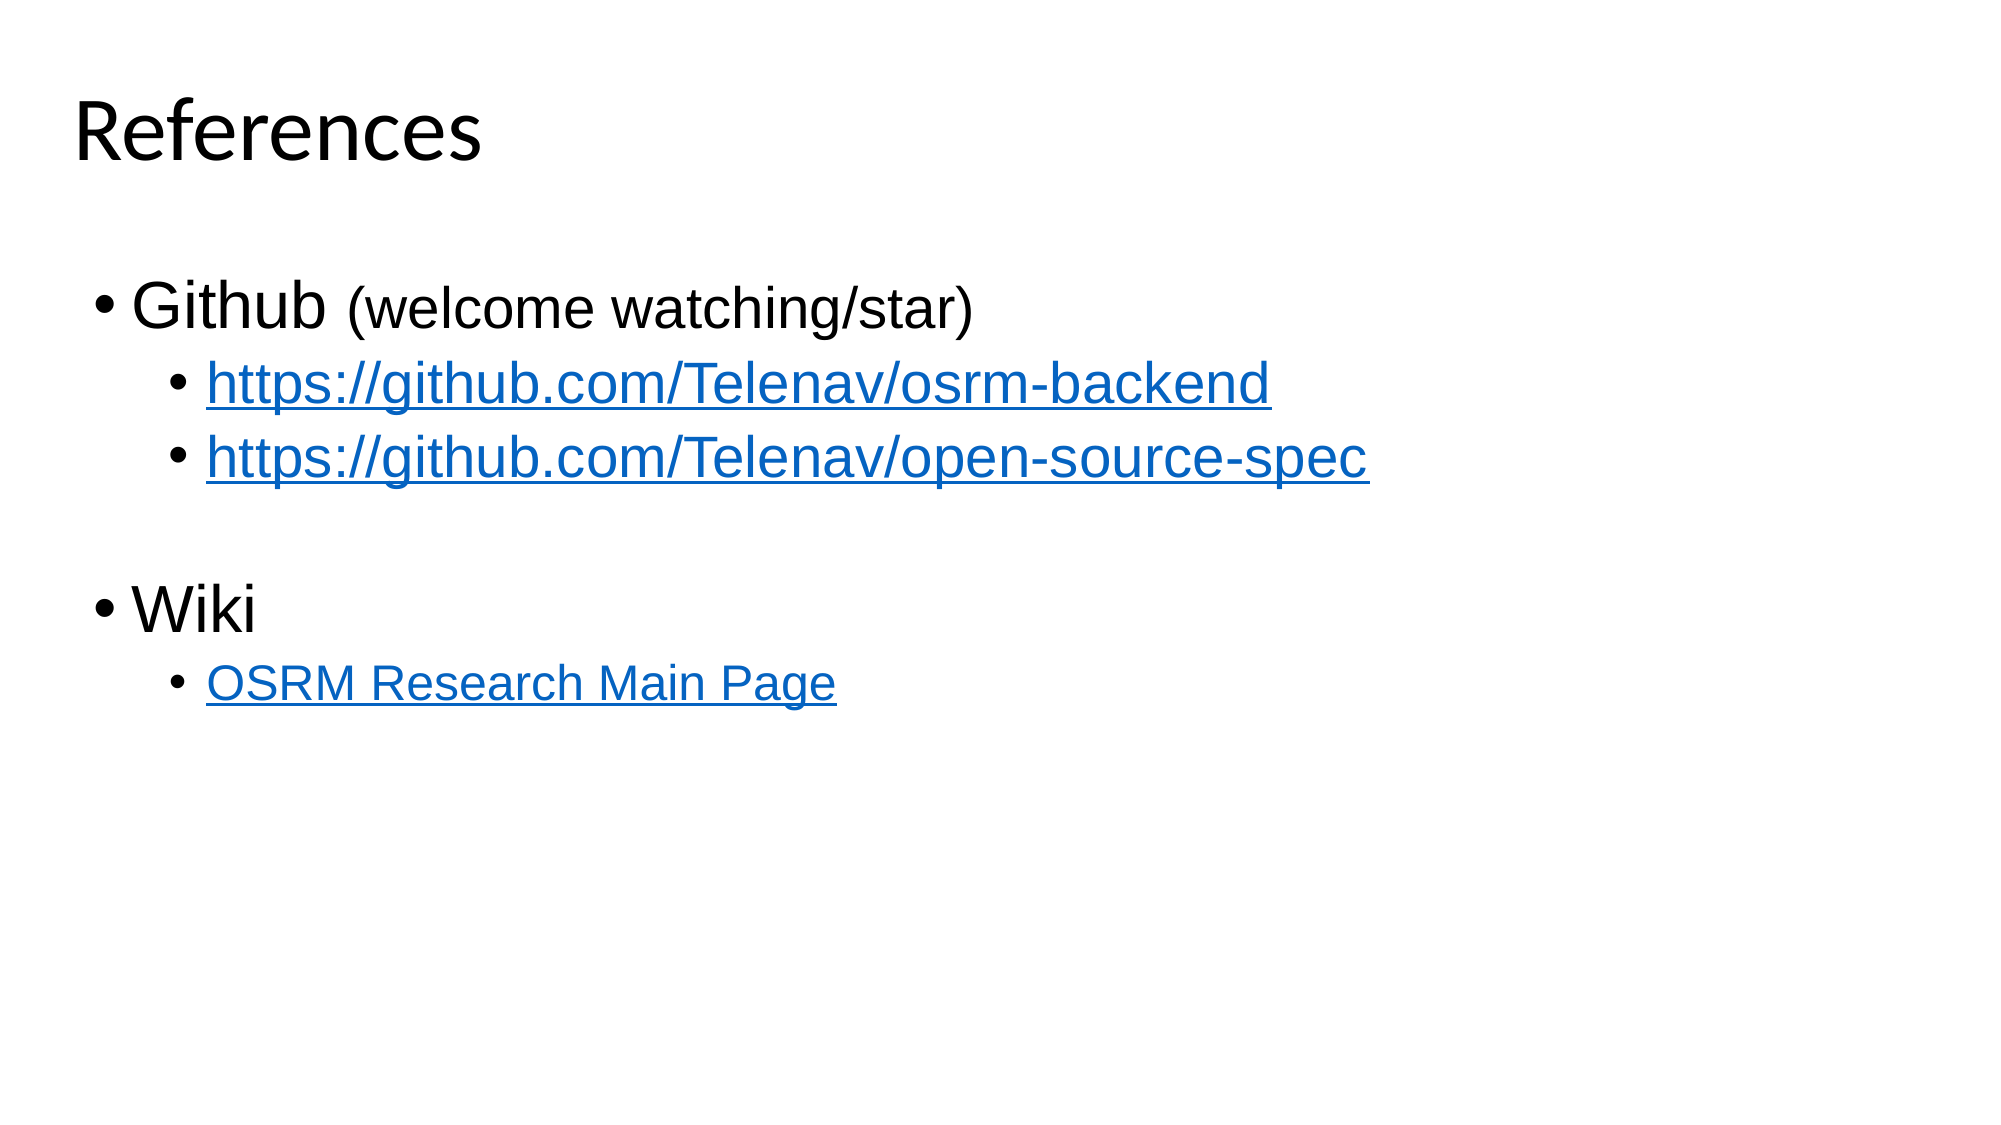

# References

Github (welcome watching/star)
https://github.com/Telenav/osrm-backend
https://github.com/Telenav/open-source-spec

Wiki
OSRM Research Main Page